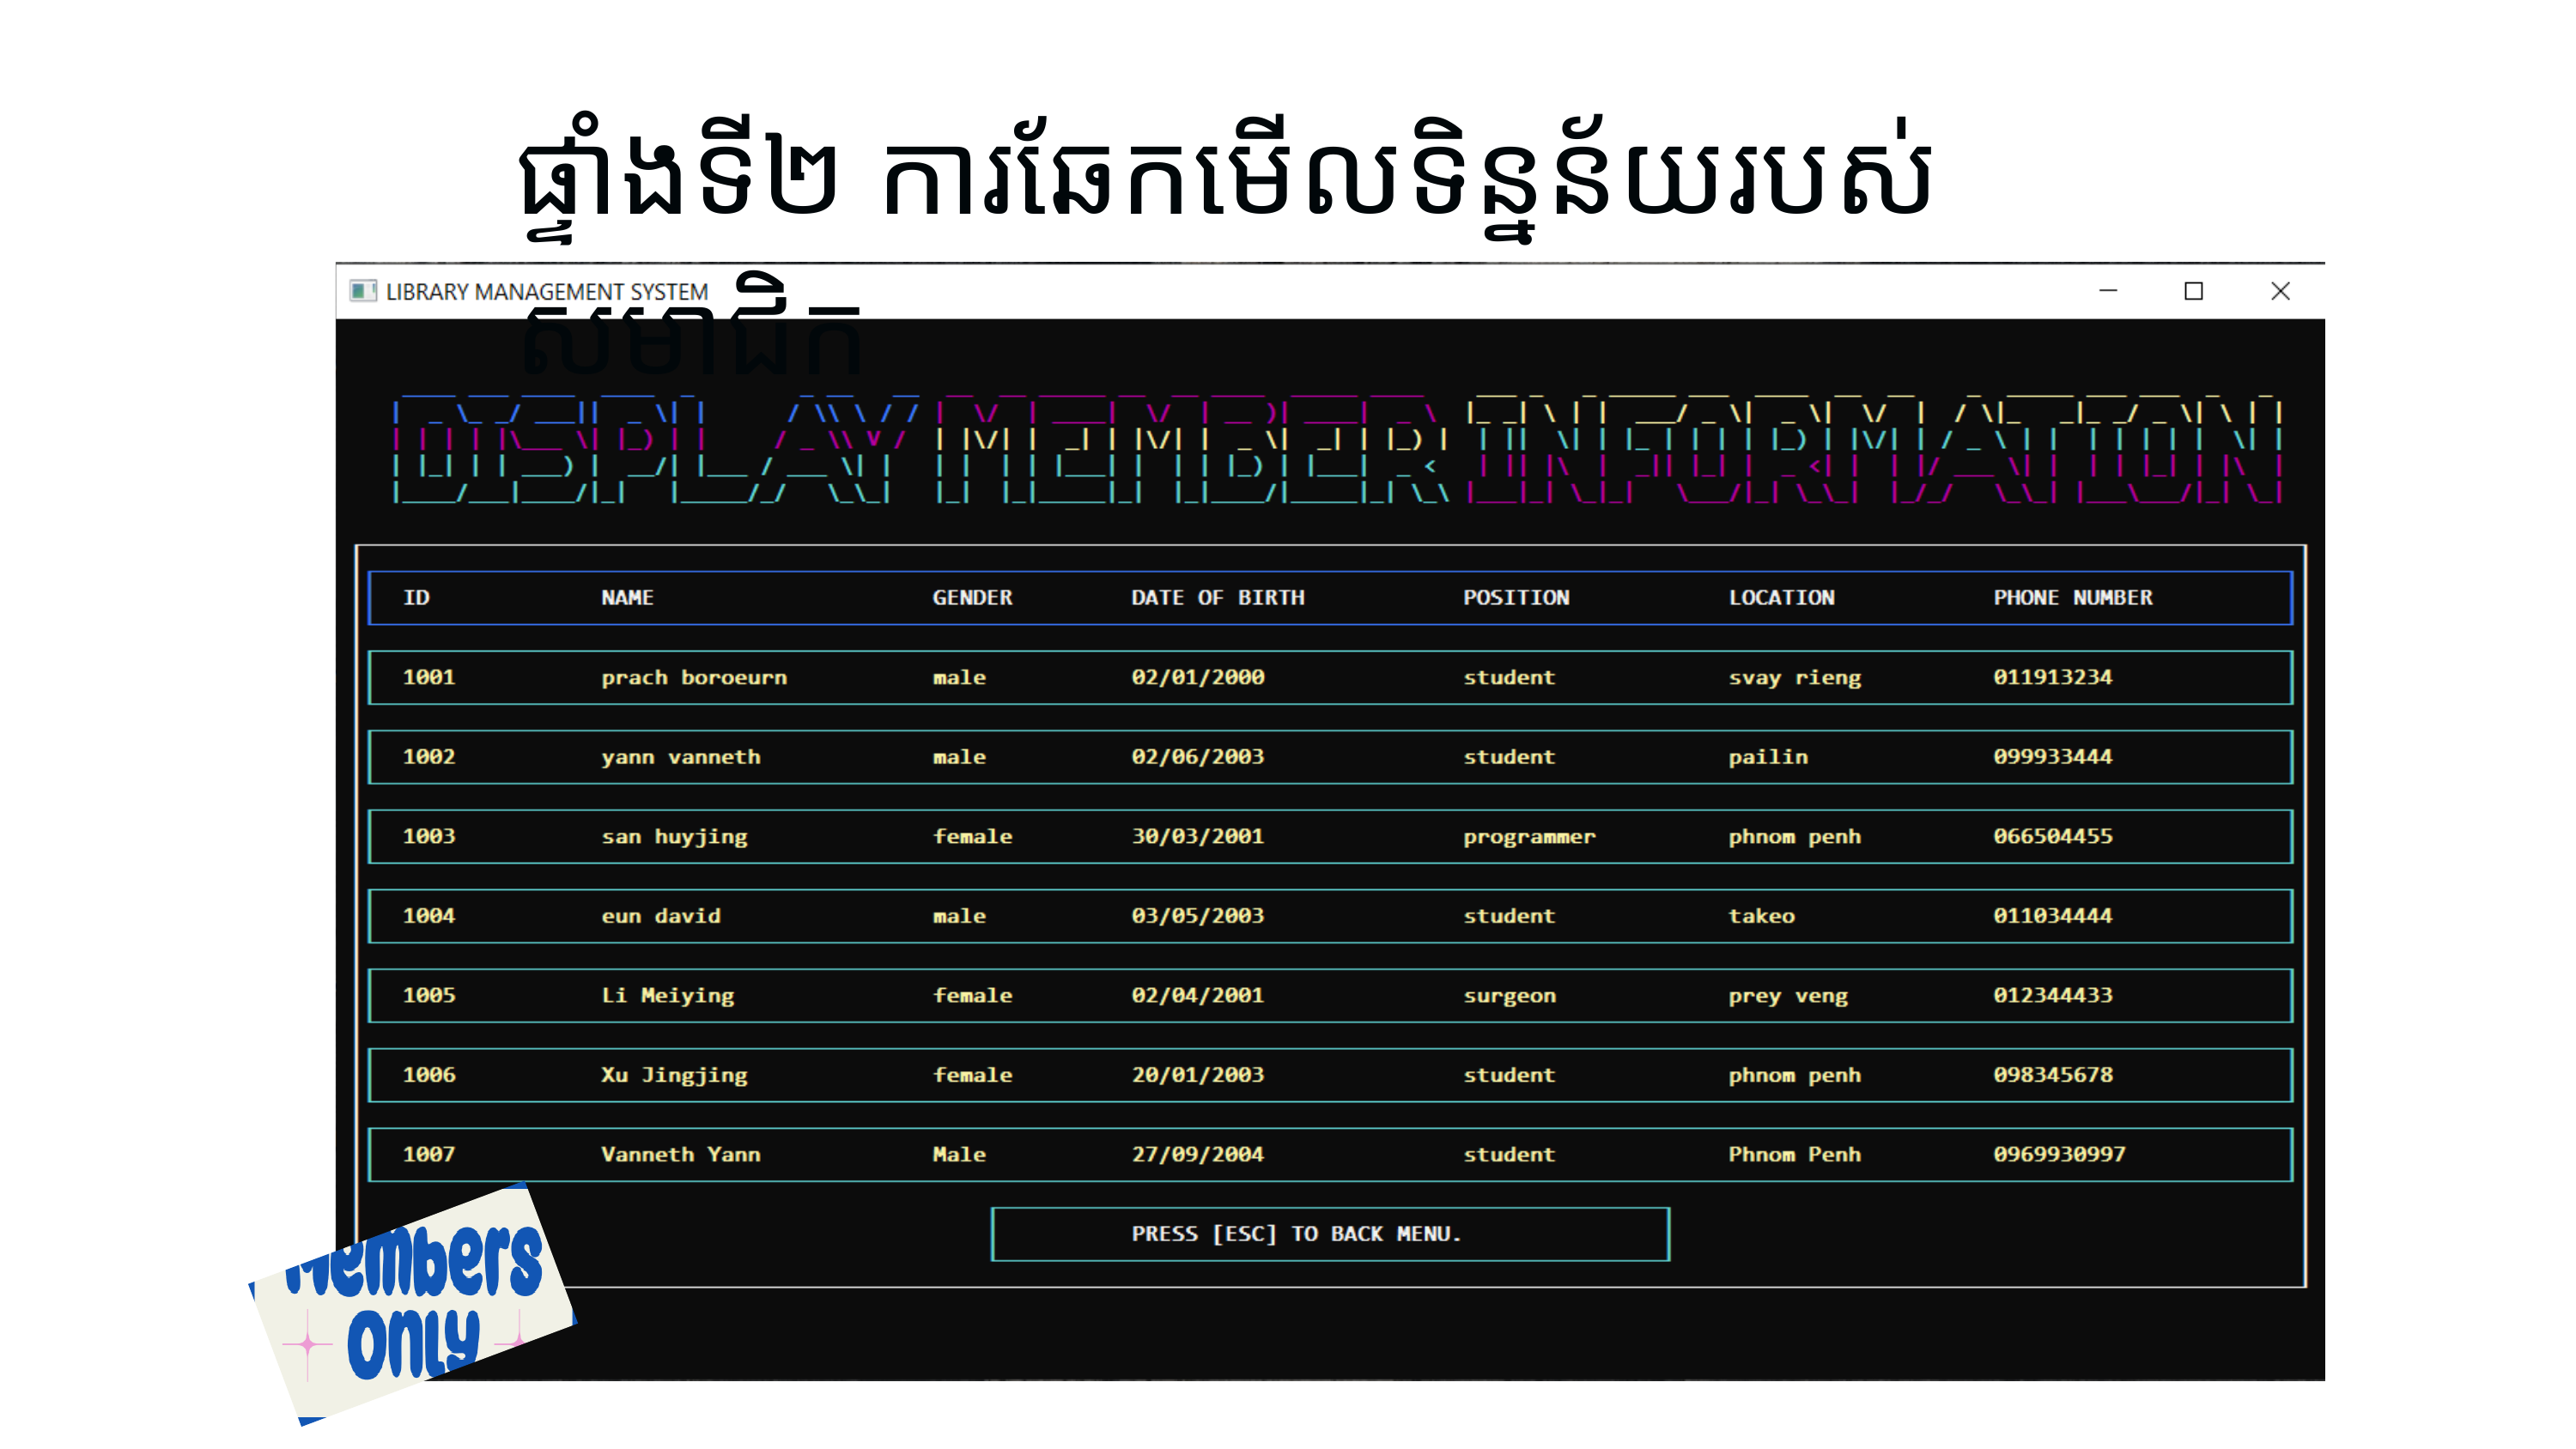

ផ្ទាំងទី២ ការឆែកមើលទិន្នន័យរបស់សមាជិក